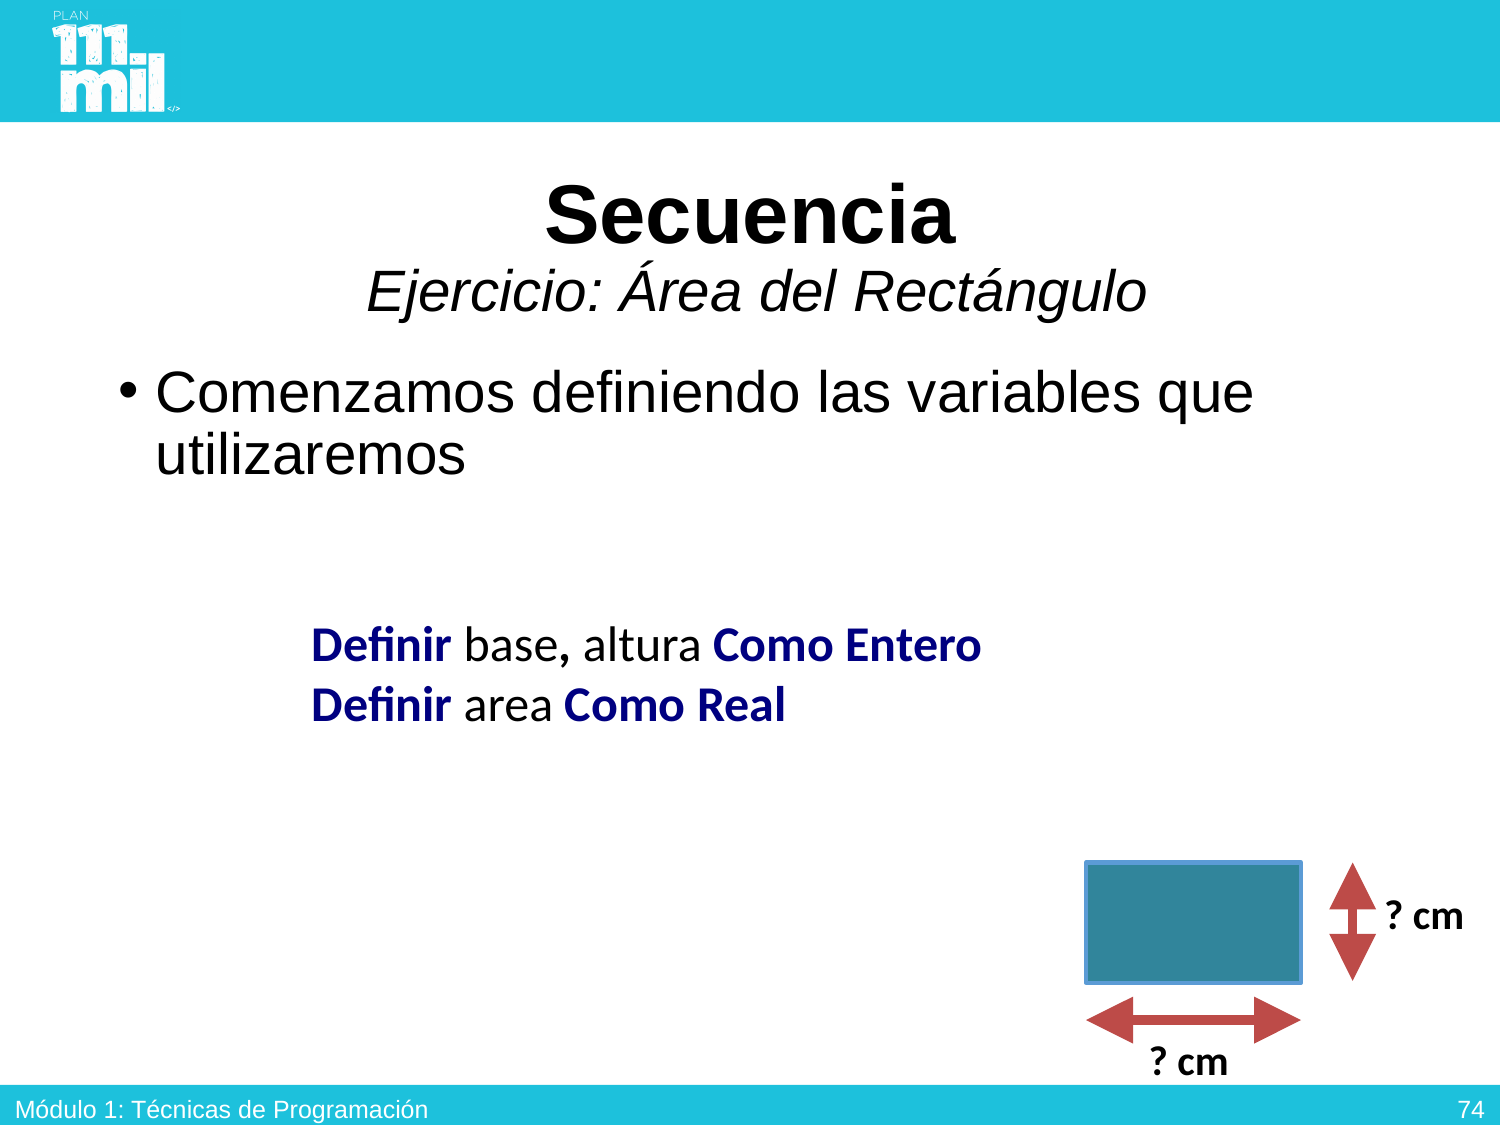

# Secuencia Ejercicio: Área del Rectángulo
Comenzamos definiendo las variables que utilizaremos

Definir base, altura Como Entero Definir area Como Real

? cm
? cm
74
Módulo 1: Técnicas de Programación